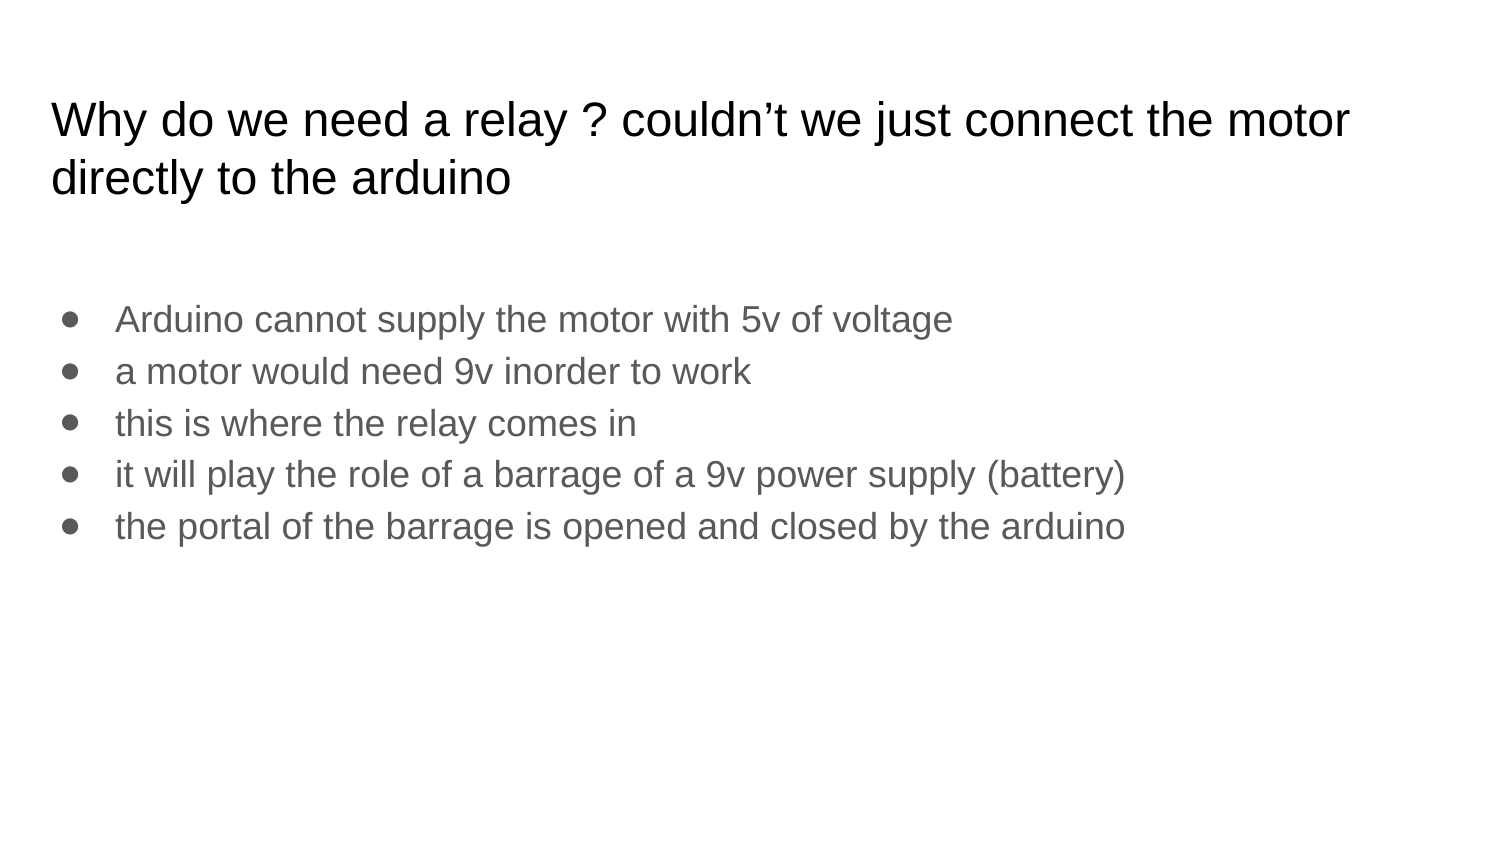

# Why do we need a relay ? couldn’t we just connect the motor directly to the arduino
Arduino cannot supply the motor with 5v of voltage
a motor would need 9v inorder to work
this is where the relay comes in
it will play the role of a barrage of a 9v power supply (battery)
the portal of the barrage is opened and closed by the arduino